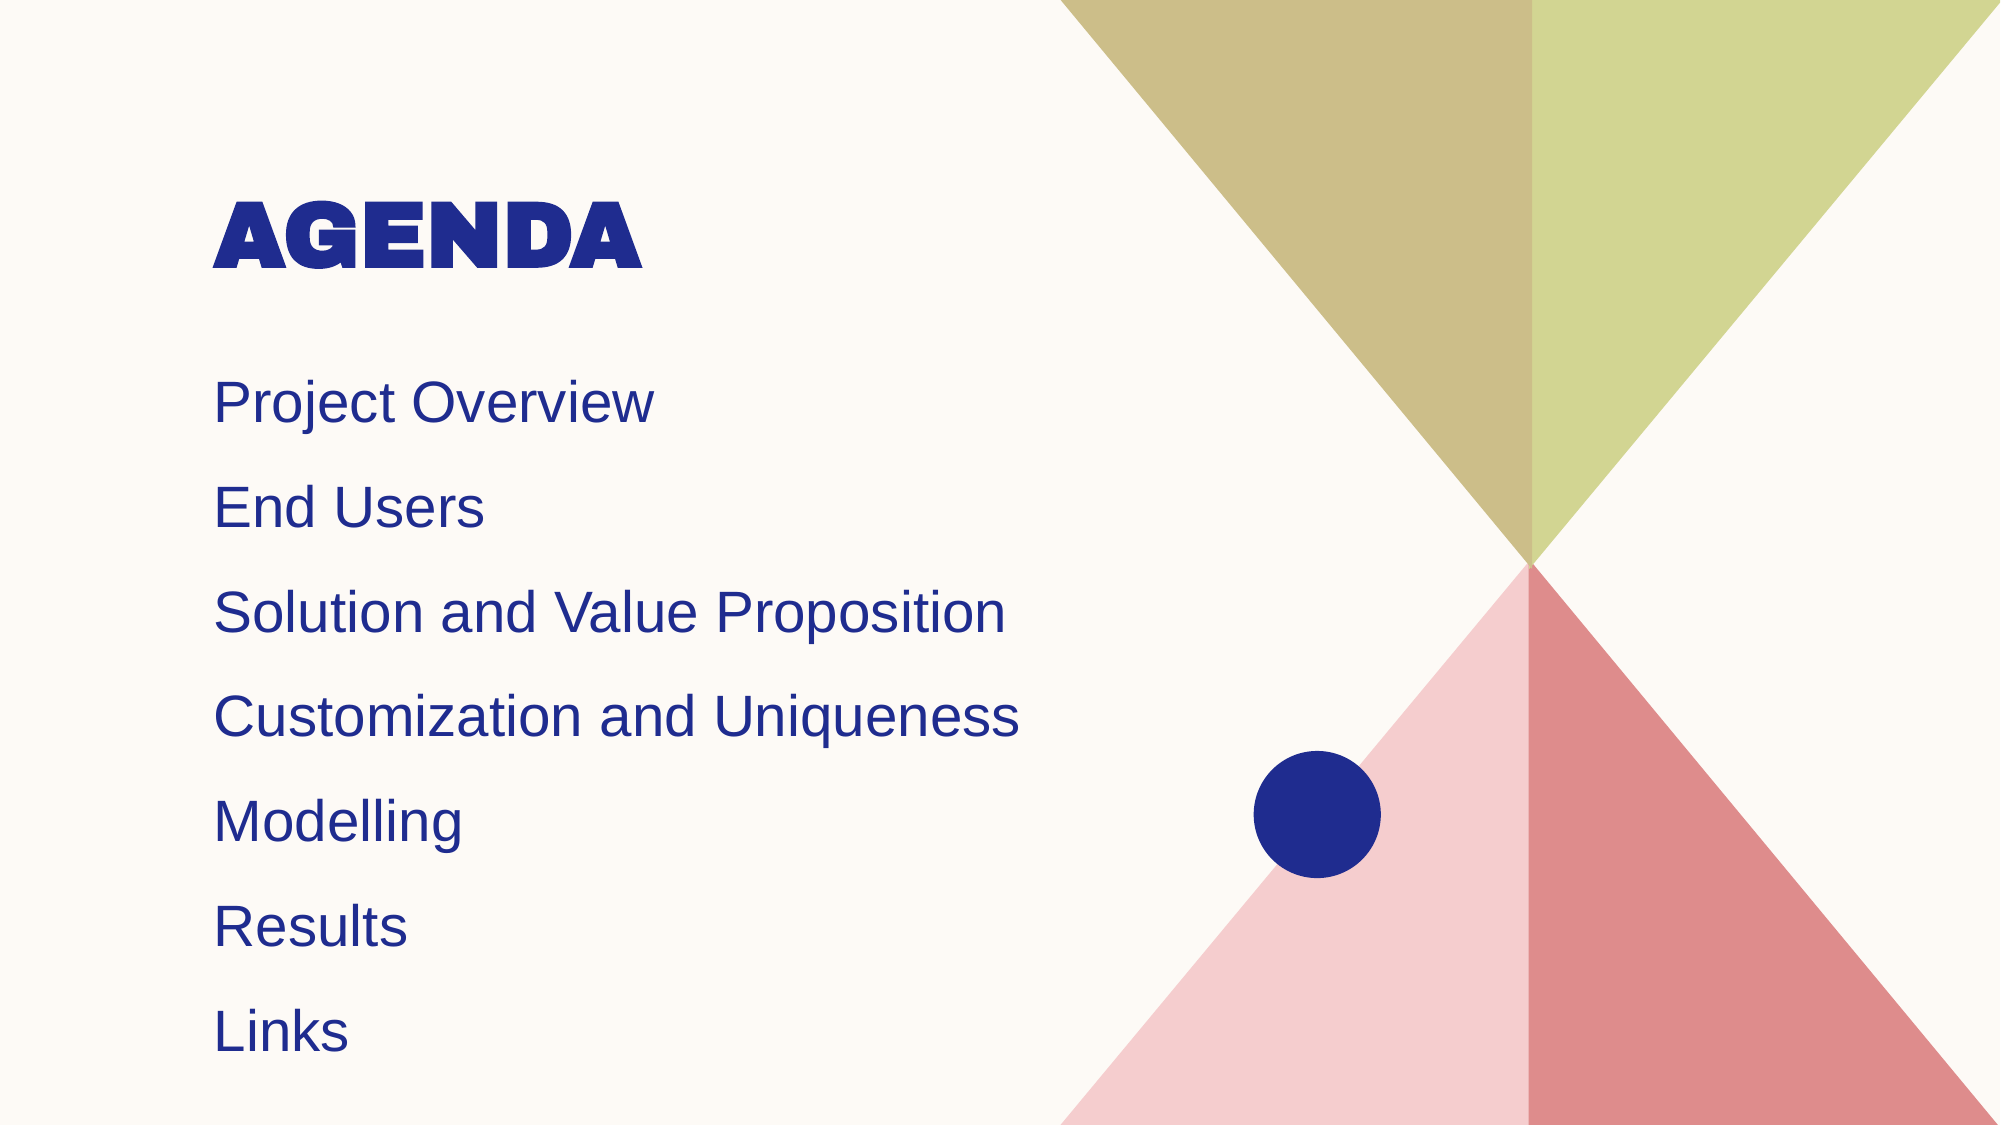

# AGENDA
Project Overview
End Users
​Solution and Value Proposition
Customization and Uniqueness
​Modelling
Results
Links